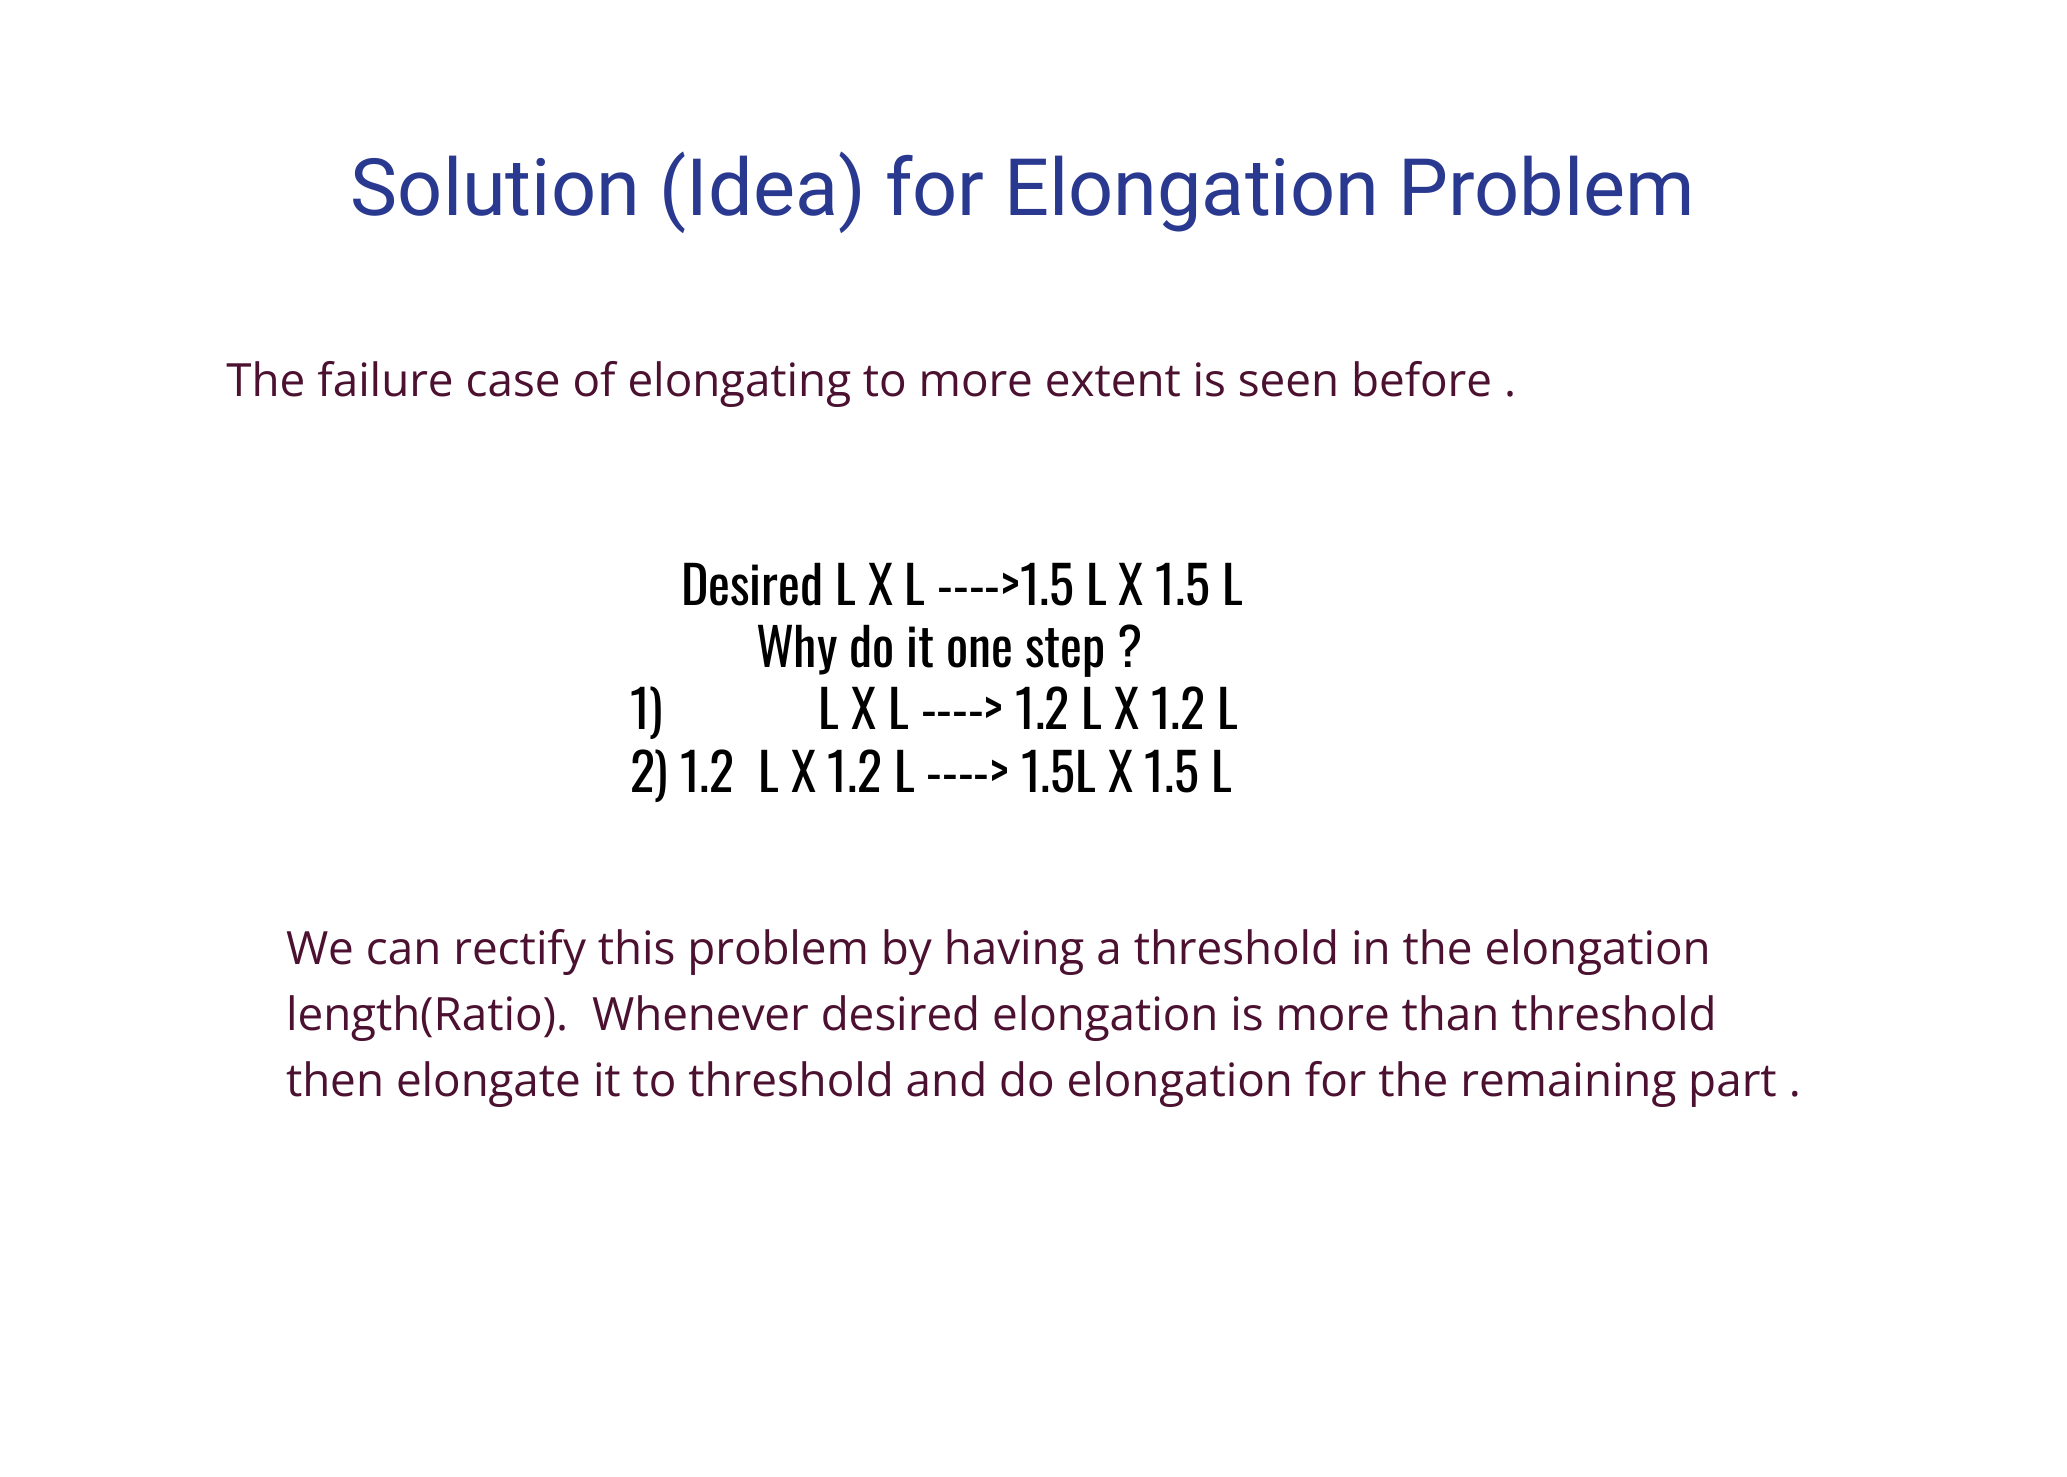

# Solution (Idea) for Elongation Problem
The failure case of elongating to more extent is seen before .
Desired L X L ---->1.5 L X 1.5 L
Why do it one step ?
  1)             L X L ----> 1.2 L X 1.2 L
  2) 1.2  L X 1.2 L ----> 1.5L X 1.5 L
We can rectify this problem by having a threshold in the elongation length(Ratio).  Whenever desired elongation is more than threshold then elongate it to threshold and do elongation for the remaining part .